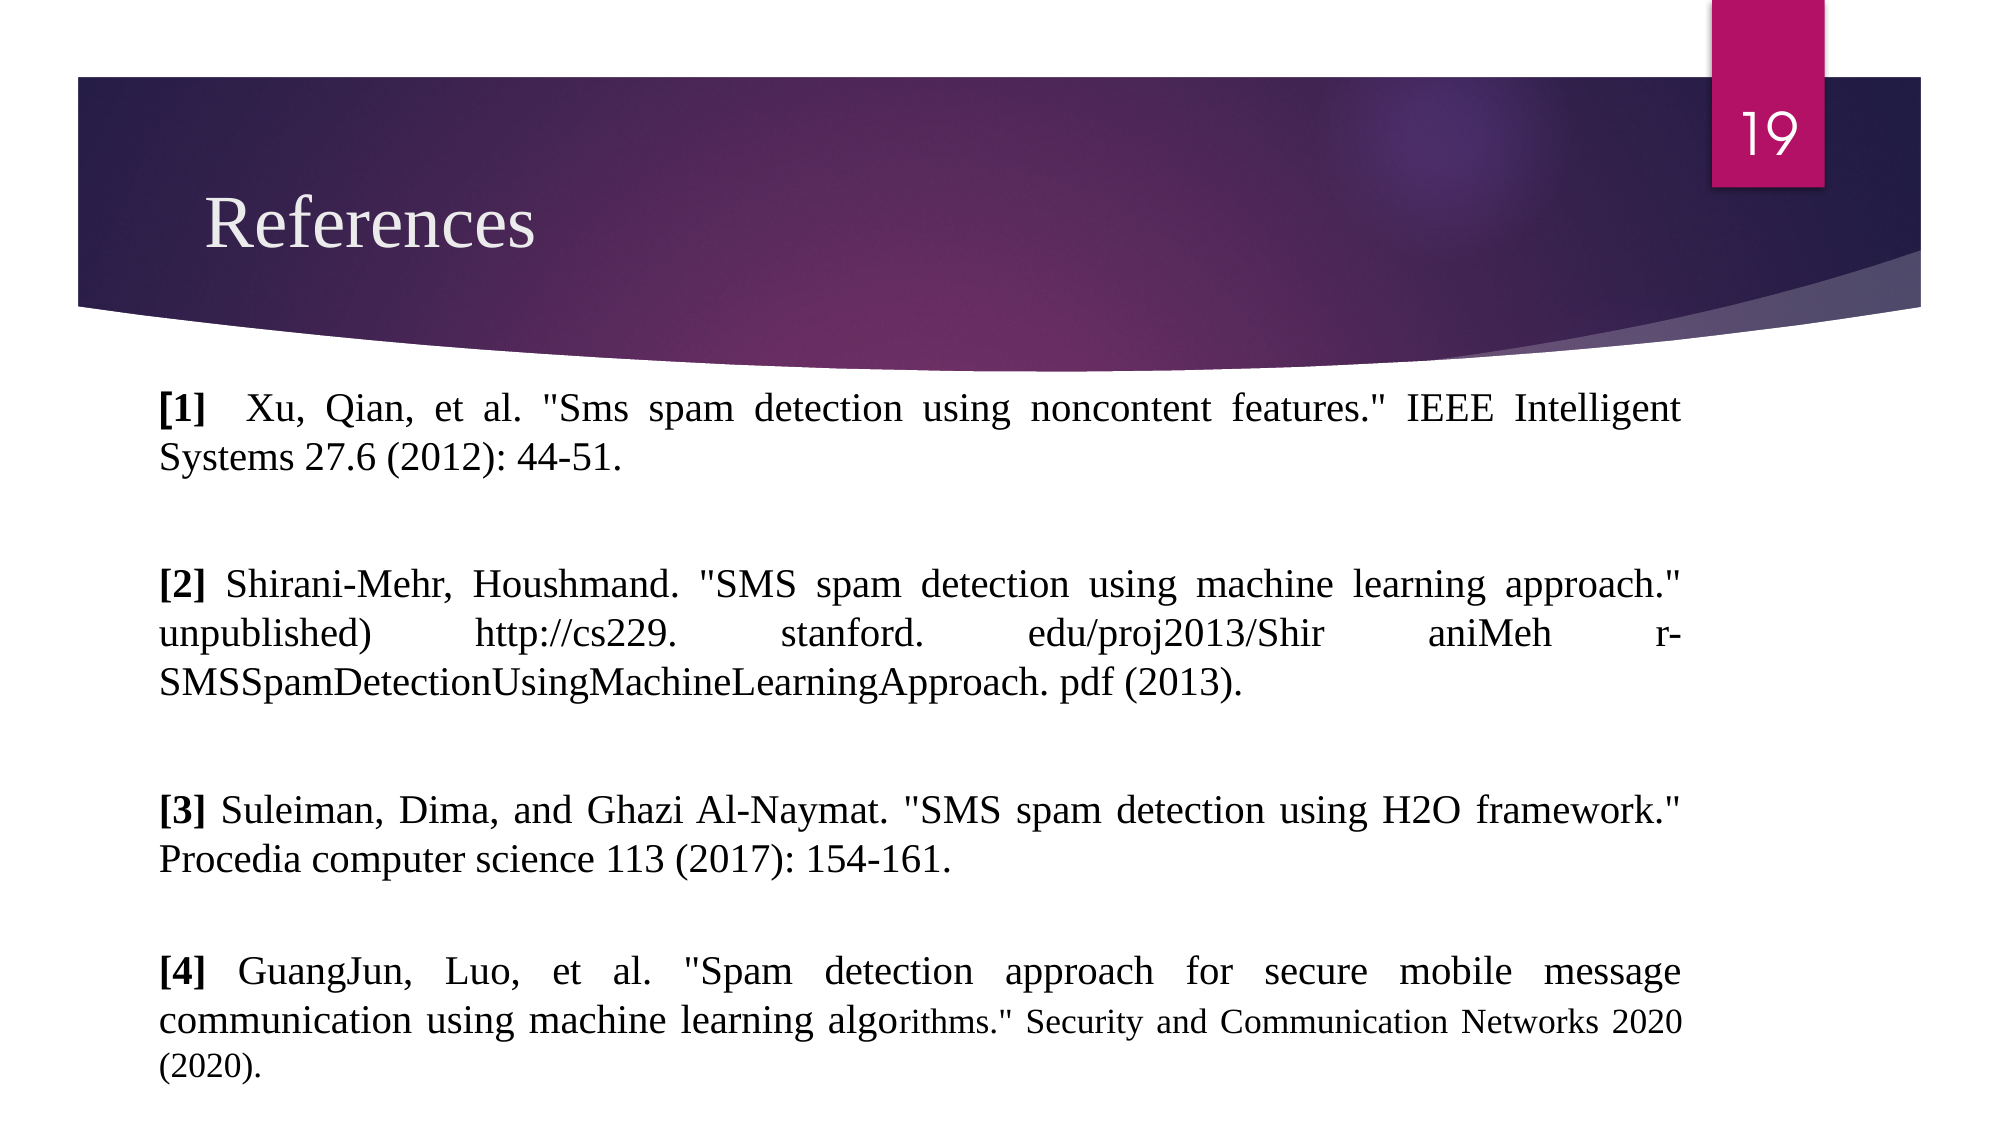

19
# References
[1]  Xu, Qian, et al. "Sms spam detection using noncontent features." IEEE Intelligent Systems 27.6 (2012): 44-51.

[2] Shirani-Mehr, Houshmand. "SMS spam detection using machine learning approach." unpublished) http://cs229. stanford. edu/proj2013/Shir aniMeh r-SMSSpamDetectionUsingMachineLearningApproach. pdf (2013).

[3] Suleiman, Dima, and Ghazi Al-Naymat. "SMS spam detection using H2O framework." Procedia computer science 113 (2017): 154-161.
[4] GuangJun, Luo, et al. "Spam detection approach for secure mobile message communication using machine learning algorithms." Security and Communication Networks 2020 (2020).